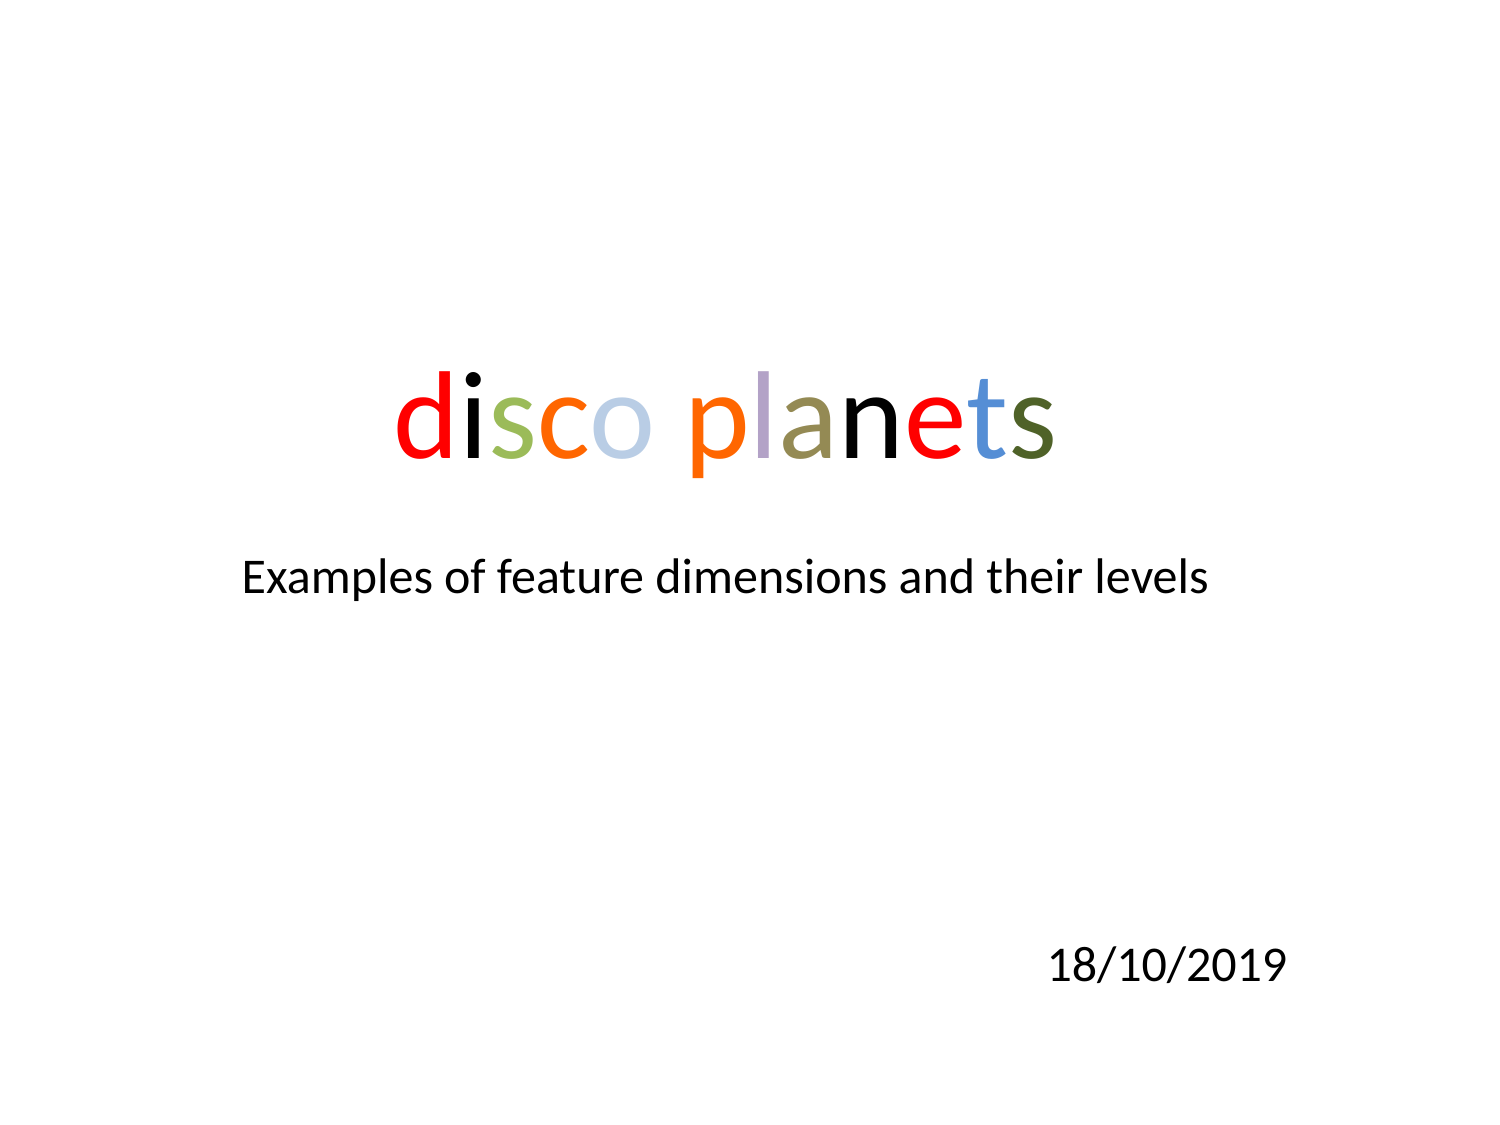

disco planets

Examples of feature dimensions and their levels
18/10/2019